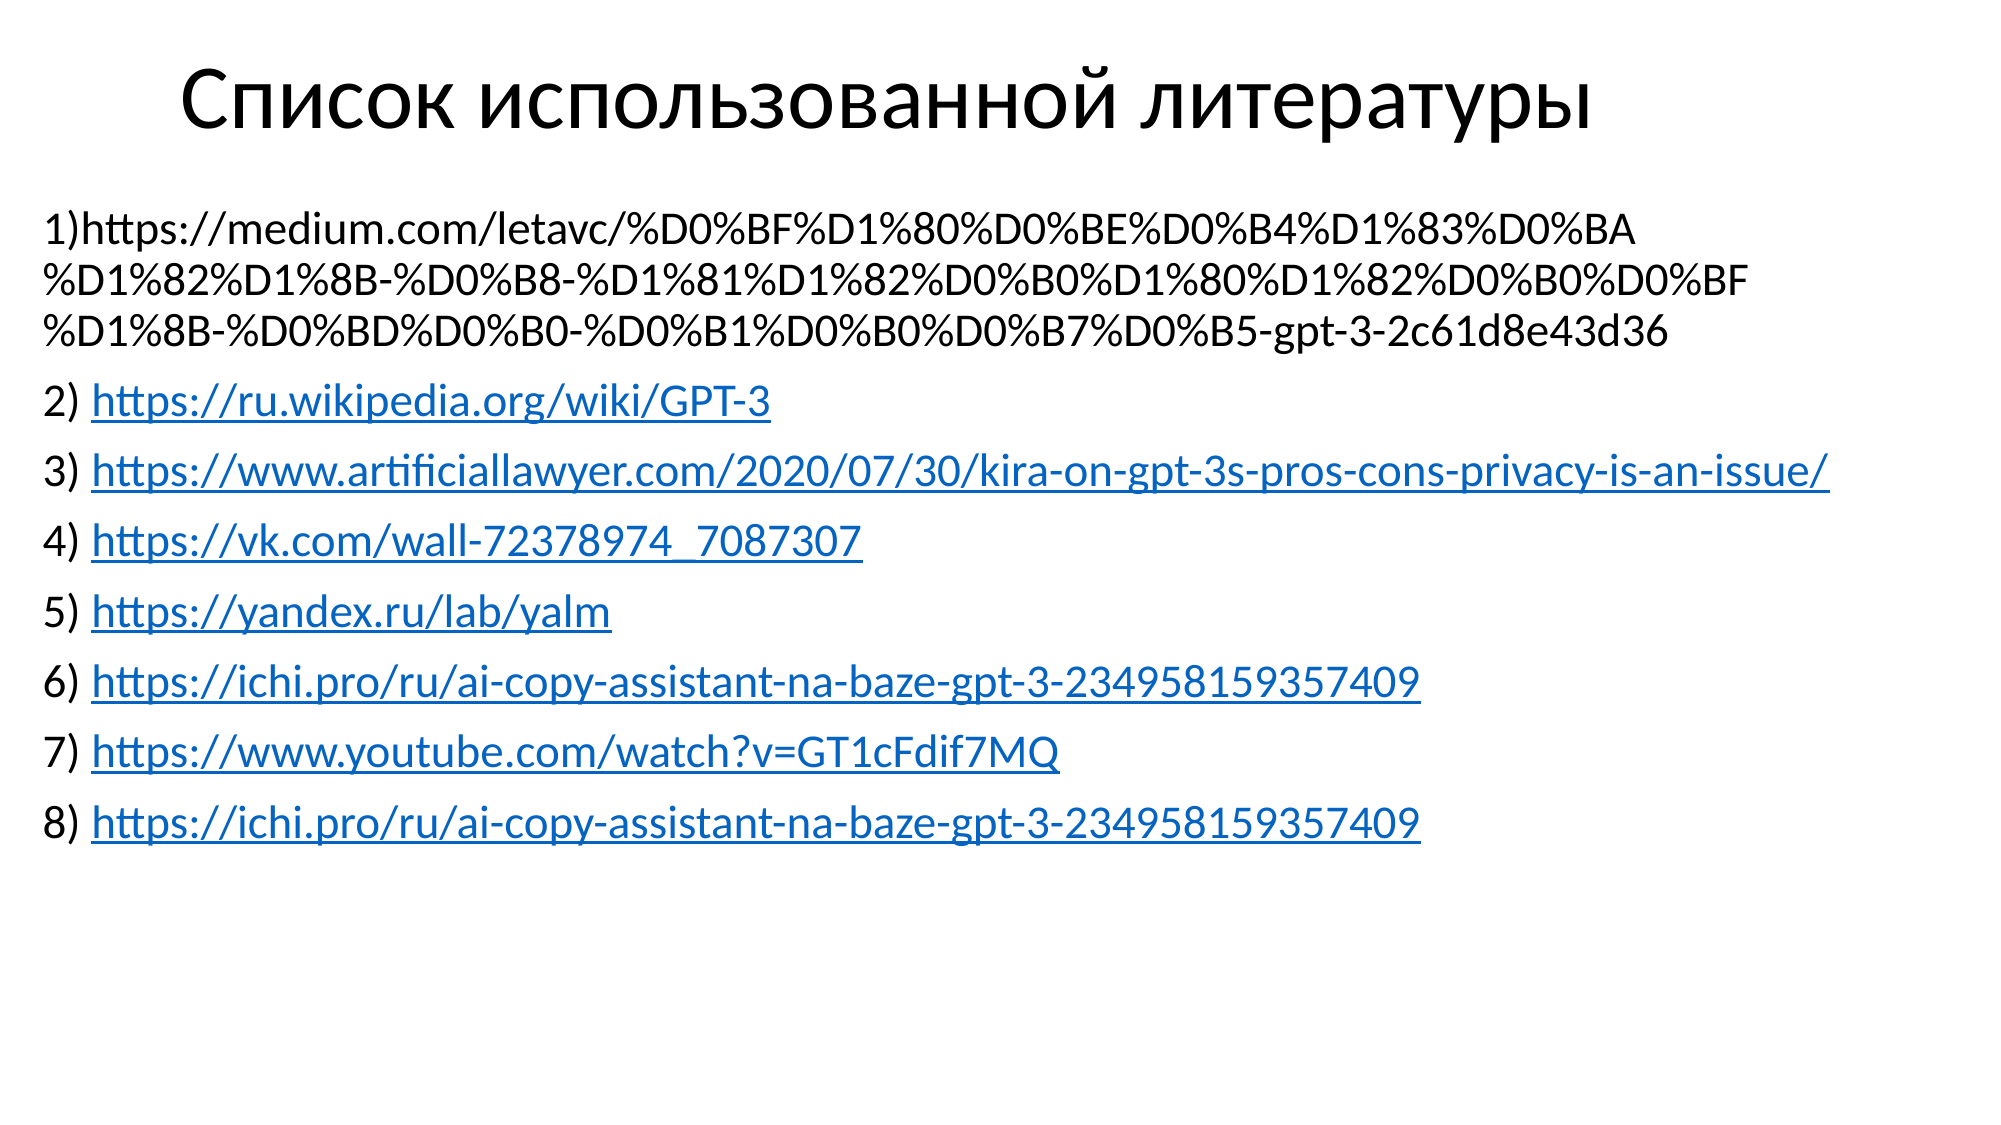

# Список использованной литературы
1)https://medium.com/letavc/%D0%BF%D1%80%D0%BE%D0%B4%D1%83%D0%BA%D1%82%D1%8B-%D0%B8-%D1%81%D1%82%D0%B0%D1%80%D1%82%D0%B0%D0%BF%D1%8B-%D0%BD%D0%B0-%D0%B1%D0%B0%D0%B7%D0%B5-gpt-3-2c61d8e43d36
2) https://ru.wikipedia.org/wiki/GPT-3
3) https://www.artificiallawyer.com/2020/07/30/kira-on-gpt-3s-pros-cons-privacy-is-an-issue/
4) https://vk.com/wall-72378974_7087307
5) https://yandex.ru/lab/yalm
6) https://ichi.pro/ru/ai-copy-assistant-na-baze-gpt-3-234958159357409
7) https://www.youtube.com/watch?v=GT1cFdif7MQ
8) https://ichi.pro/ru/ai-copy-assistant-na-baze-gpt-3-234958159357409